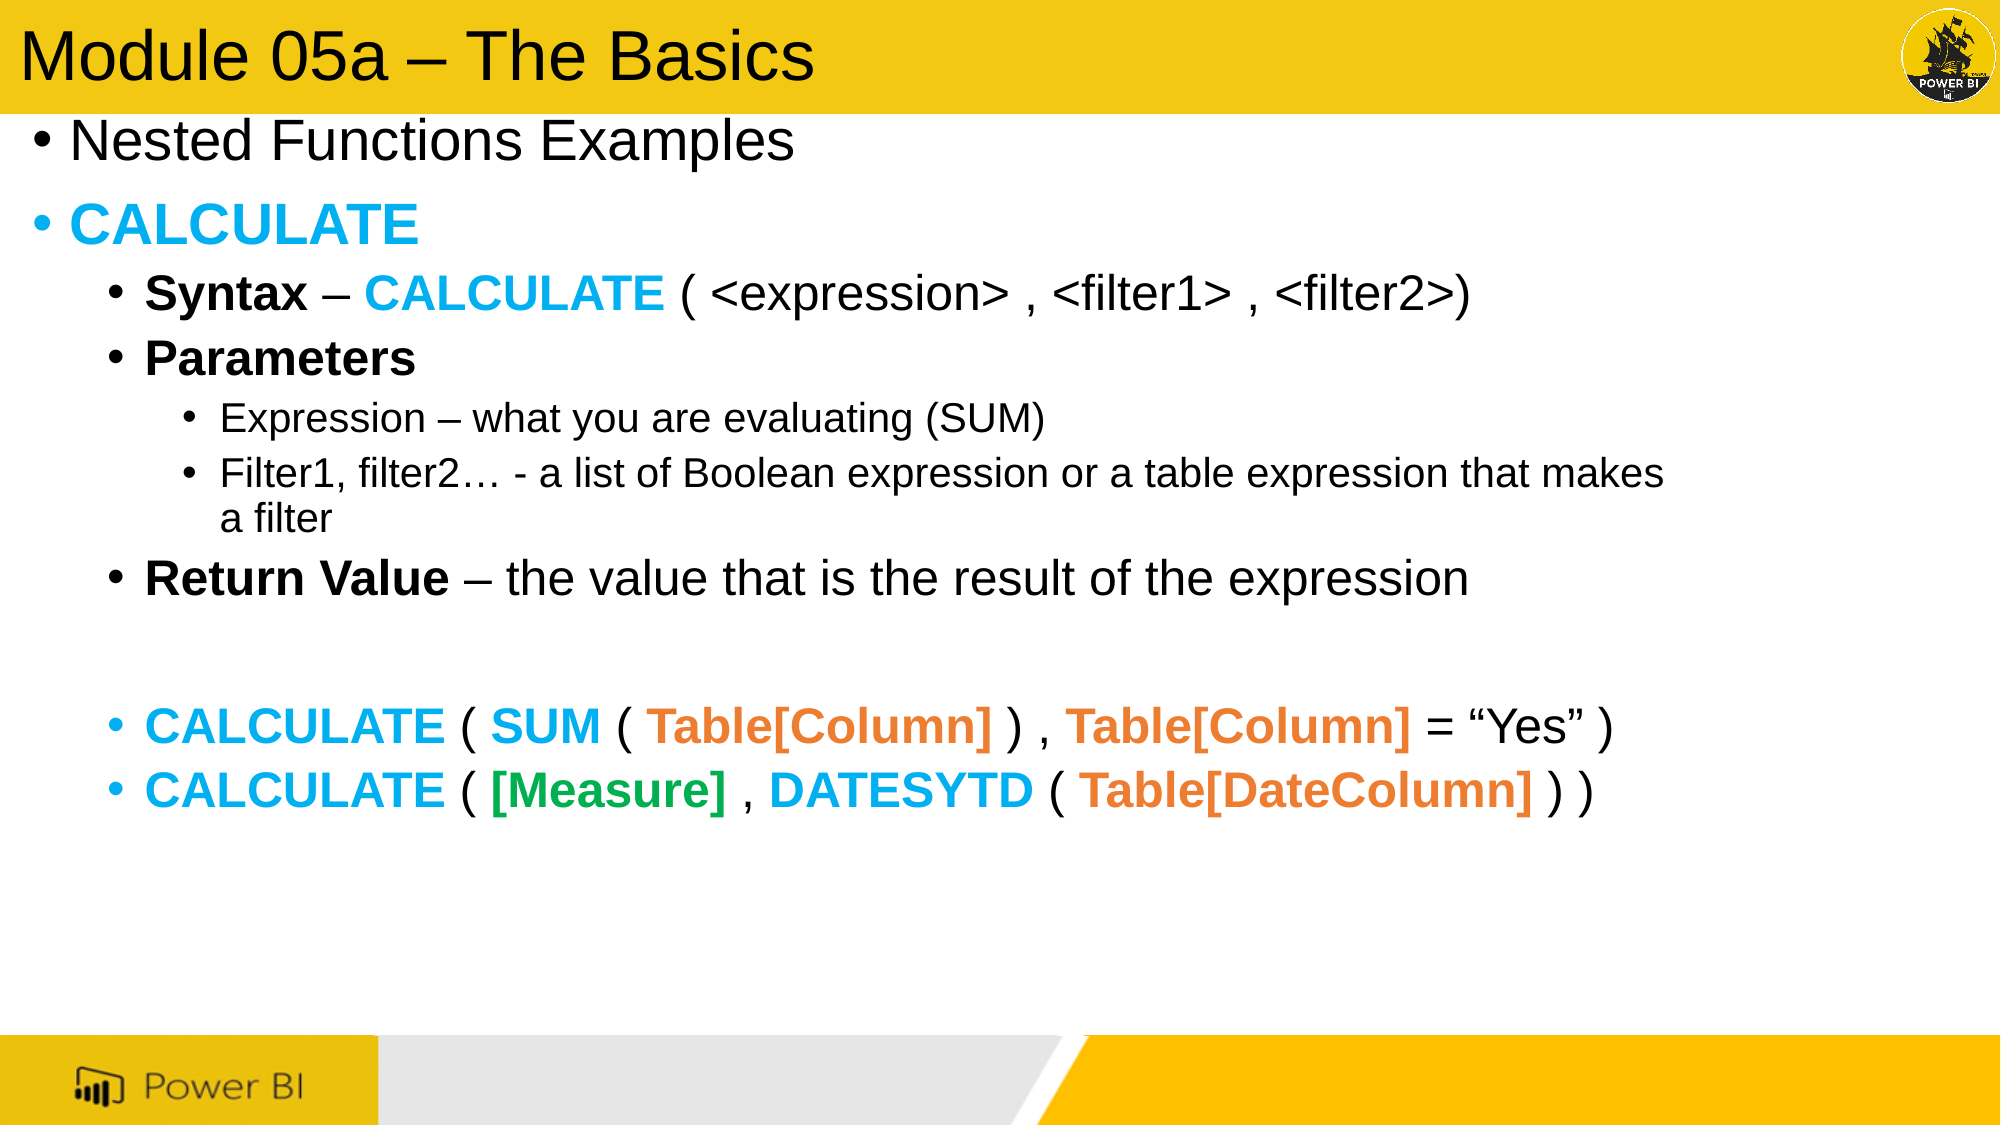

# Module 05a – The Basics
Nested Functions Examples
CALCULATE
Syntax – CALCULATE ( <expression> , <filter1> , <filter2>)
Parameters
Expression – what you are evaluating (SUM)
Filter1, filter2… - a list of Boolean expression or a table expression that makes a filter
Return Value – the value that is the result of the expression

CALCULATE ( SUM ( Table[Column] ) , Table[Column] = “Yes” )
CALCULATE ( [Measure] , DATESYTD ( Table[DateColumn] ) )